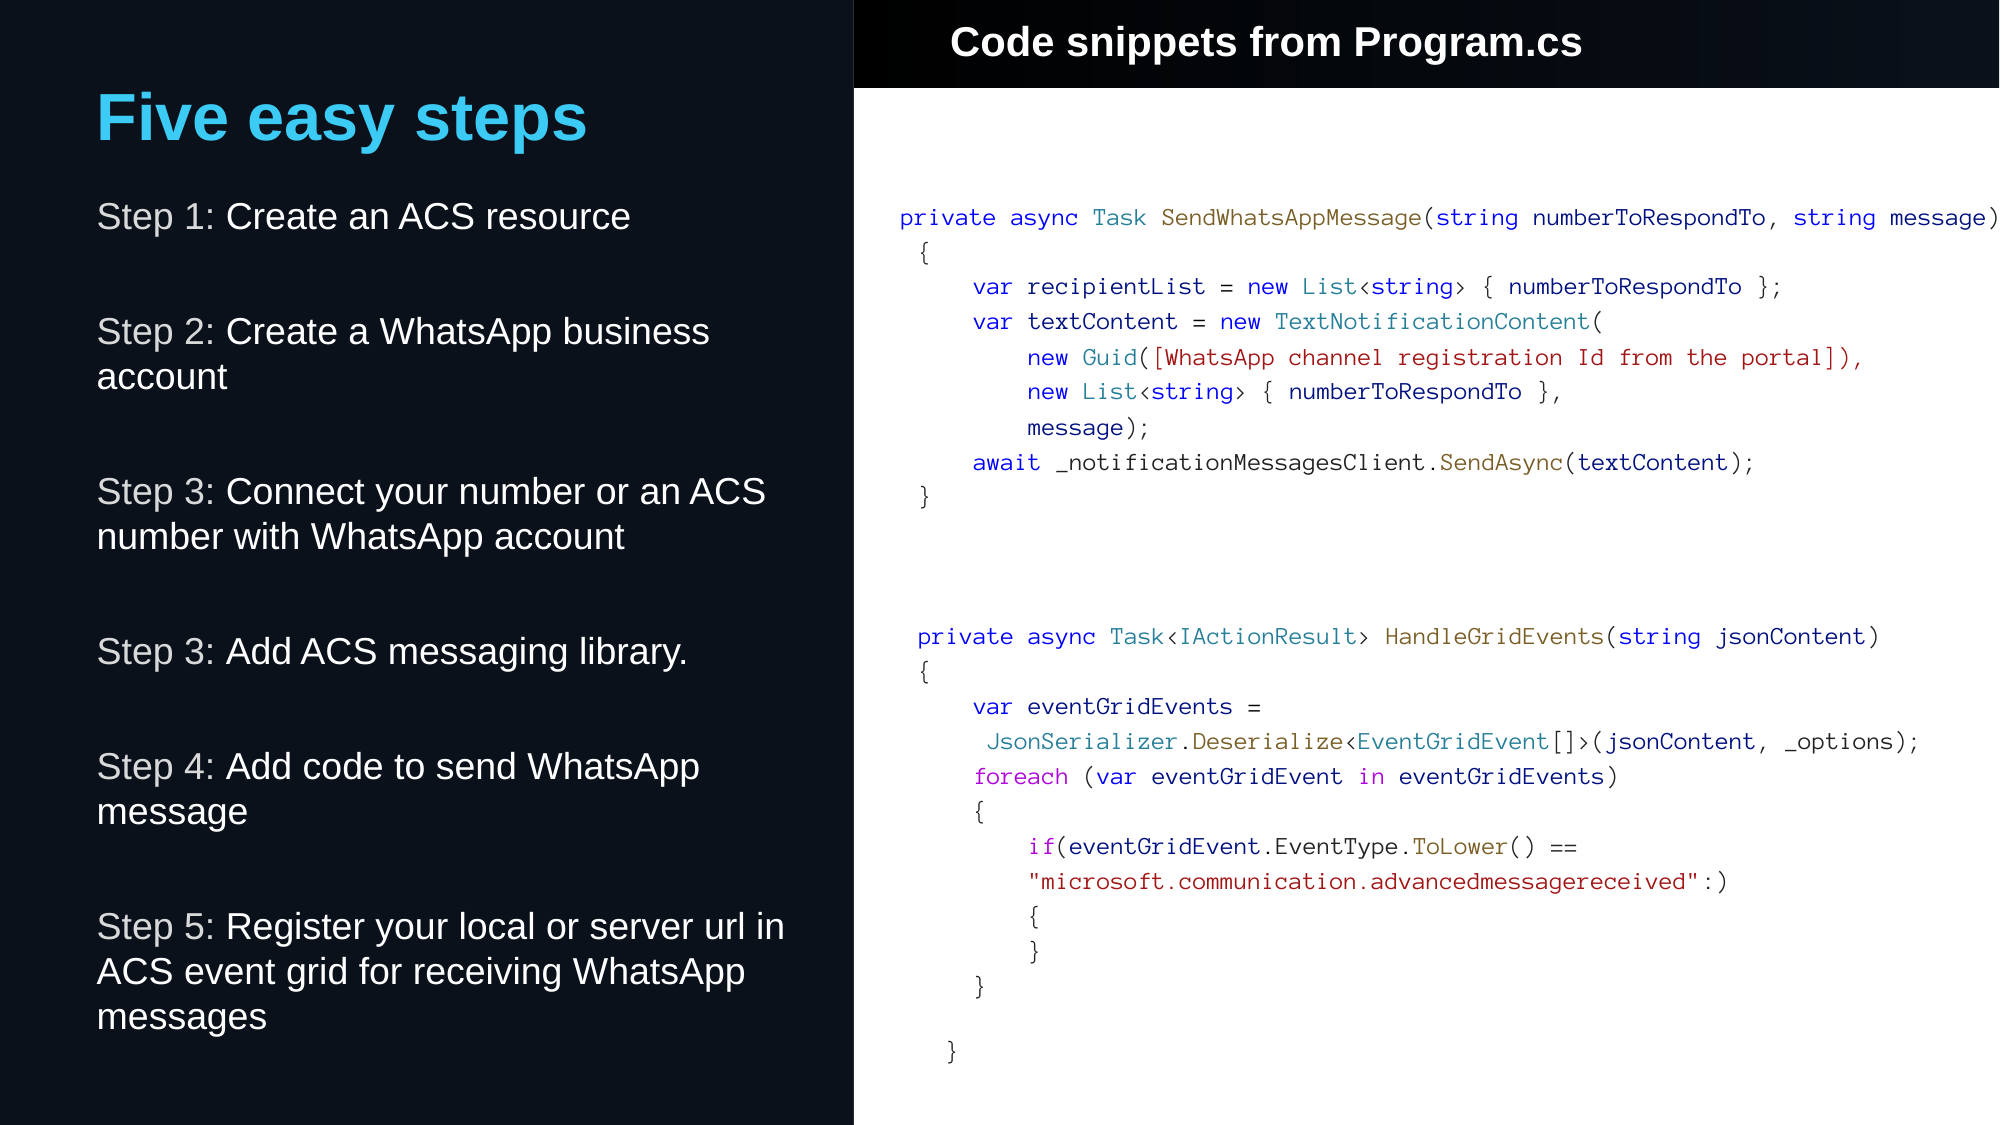

Code snippets from Program.cs
Five easy steps
Step 1: Create an ACS resource

Step 2: Create a WhatsApp business account

Step 3: Connect your number or an ACS number with WhatsApp account

Step 3: Add ACS messaging library.

Step 4: Add code to send WhatsApp message

Step 5: Register your local or server url in ACS event grid for receiving WhatsApp messages
        private async Task SendWhatsAppMessage(string numberToRespondTo, string message)
        {
            var recipientList = new List<string> { numberToRespondTo };
            var textContent = new TextNotificationContent(
                new Guid([WhatsApp channel registration Id from the portal]),
                new List<string> { numberToRespondTo },
                message);
            await _notificationMessagesClient.SendAsync(textContent);
        }

        private async Task<IActionResult> HandleGridEvents(string jsonContent)
        {
            var eventGridEvents =
             JsonSerializer.Deserialize<EventGridEvent[]>(jsonContent, _options);
            foreach (var eventGridEvent in eventGridEvents)
            {
                if(eventGridEvent.EventType.ToLower() ==
                "microsoft.communication.advancedmessagereceived":)
                {
                }
            }
          }